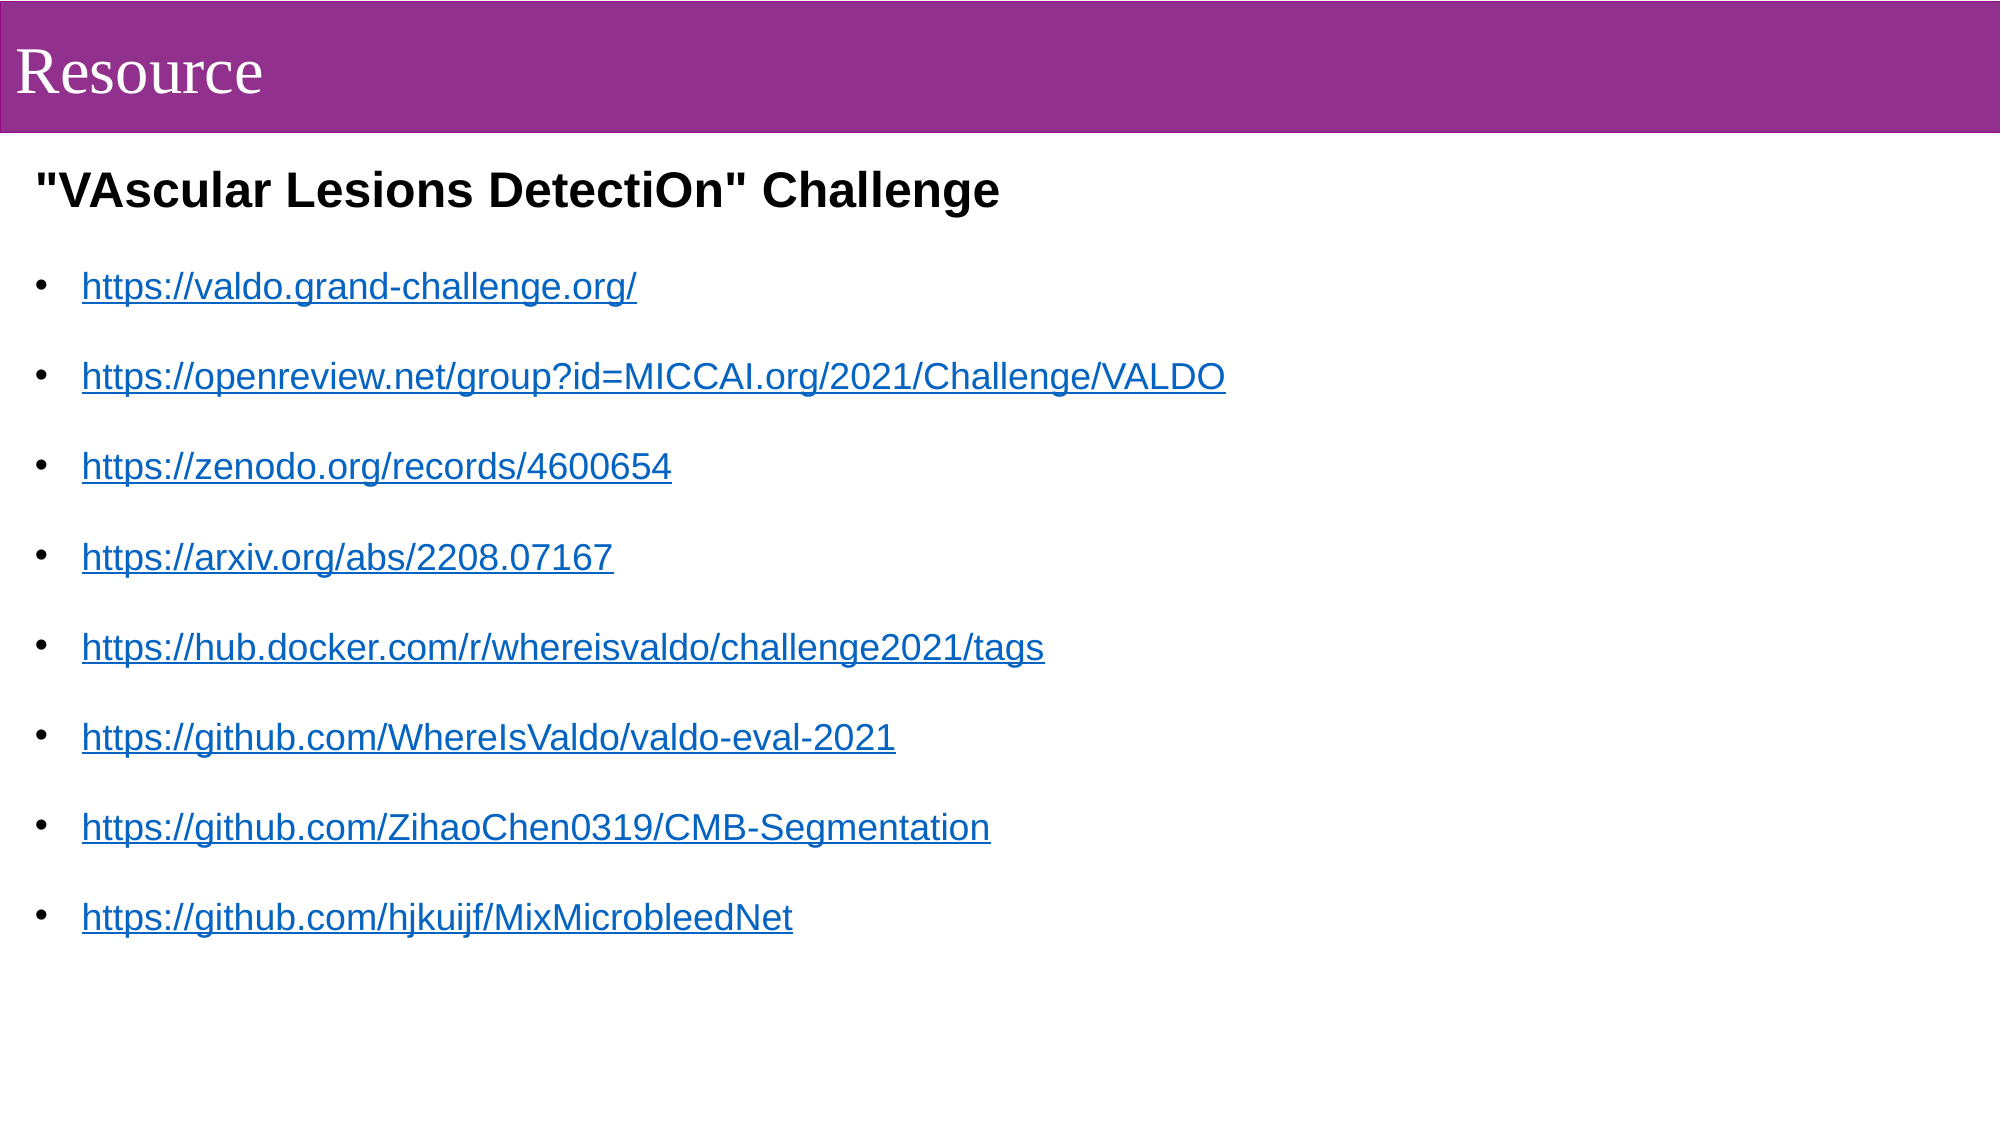

Resource
"VAscular Lesions DetectiOn" Challenge

https://valdo.grand-challenge.org/

https://openreview.net/group?id=MICCAI.org/2021/Challenge/VALDO

https://zenodo.org/records/4600654

https://arxiv.org/abs/2208.07167

https://hub.docker.com/r/whereisvaldo/challenge2021/tags

https://github.com/WhereIsValdo/valdo-eval-2021

https://github.com/ZihaoChen0319/CMB-Segmentation

https://github.com/hjkuijf/MixMicrobleedNet